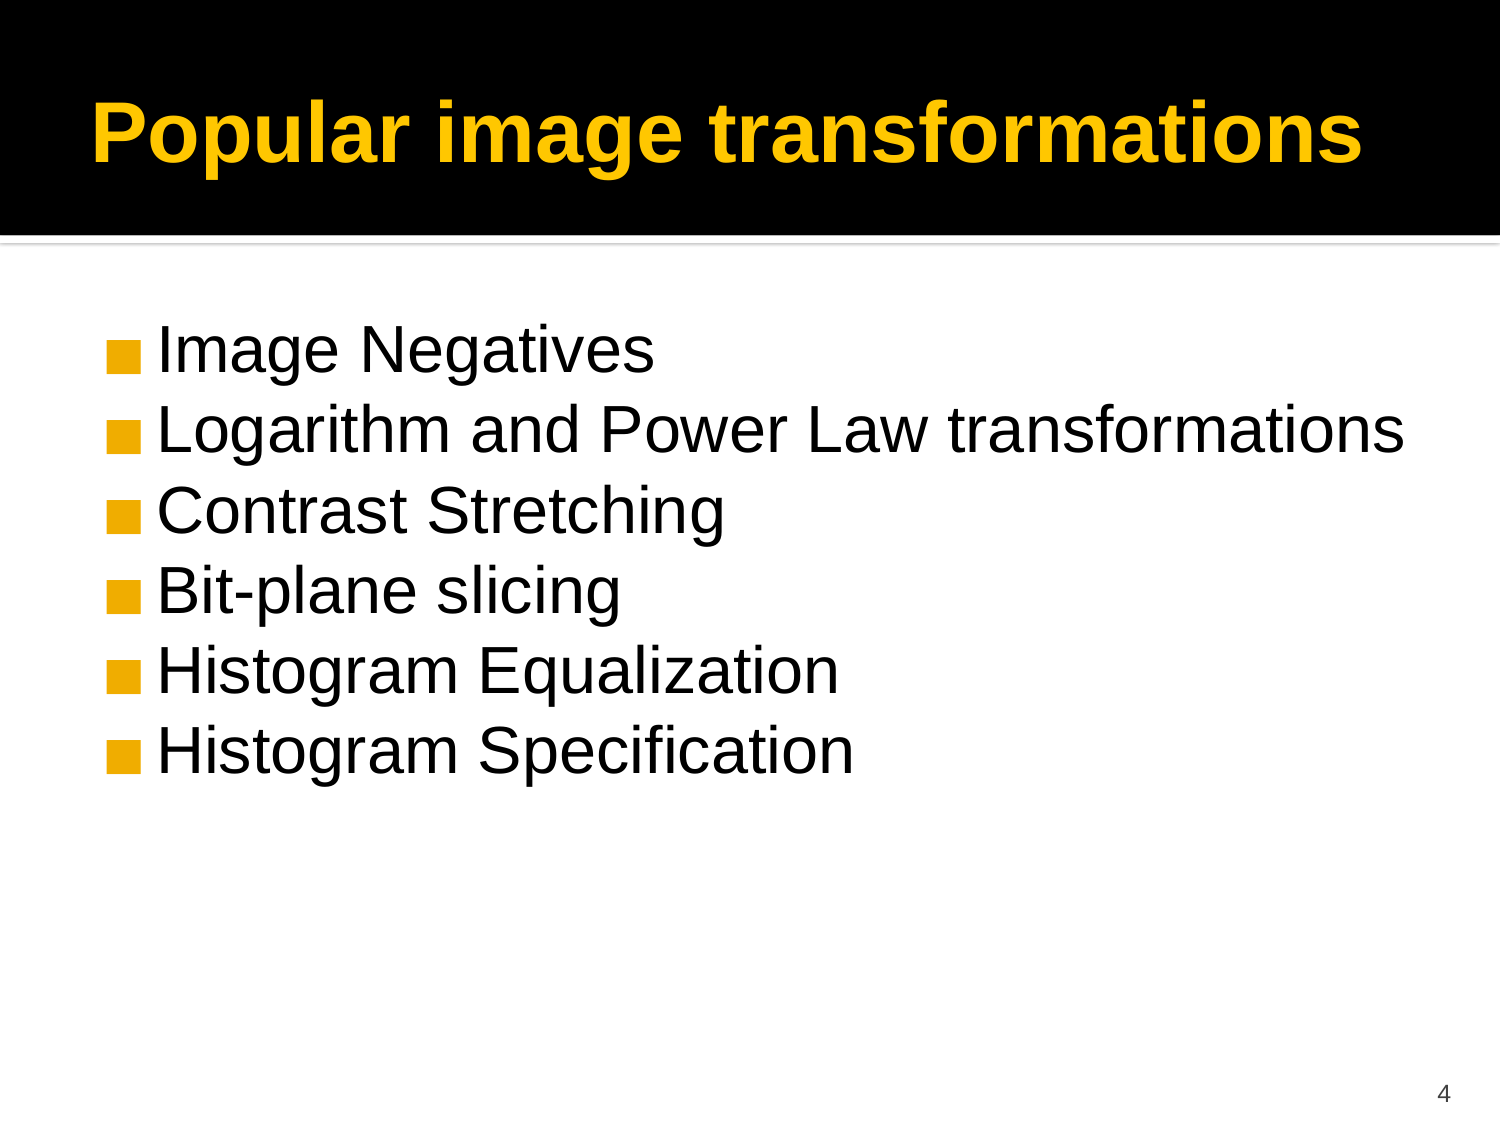

# Popular image transformations
Image Negatives
Logarithm and Power Law transformations
Contrast Stretching
Bit-plane slicing
Histogram Equalization
Histogram Specification
4